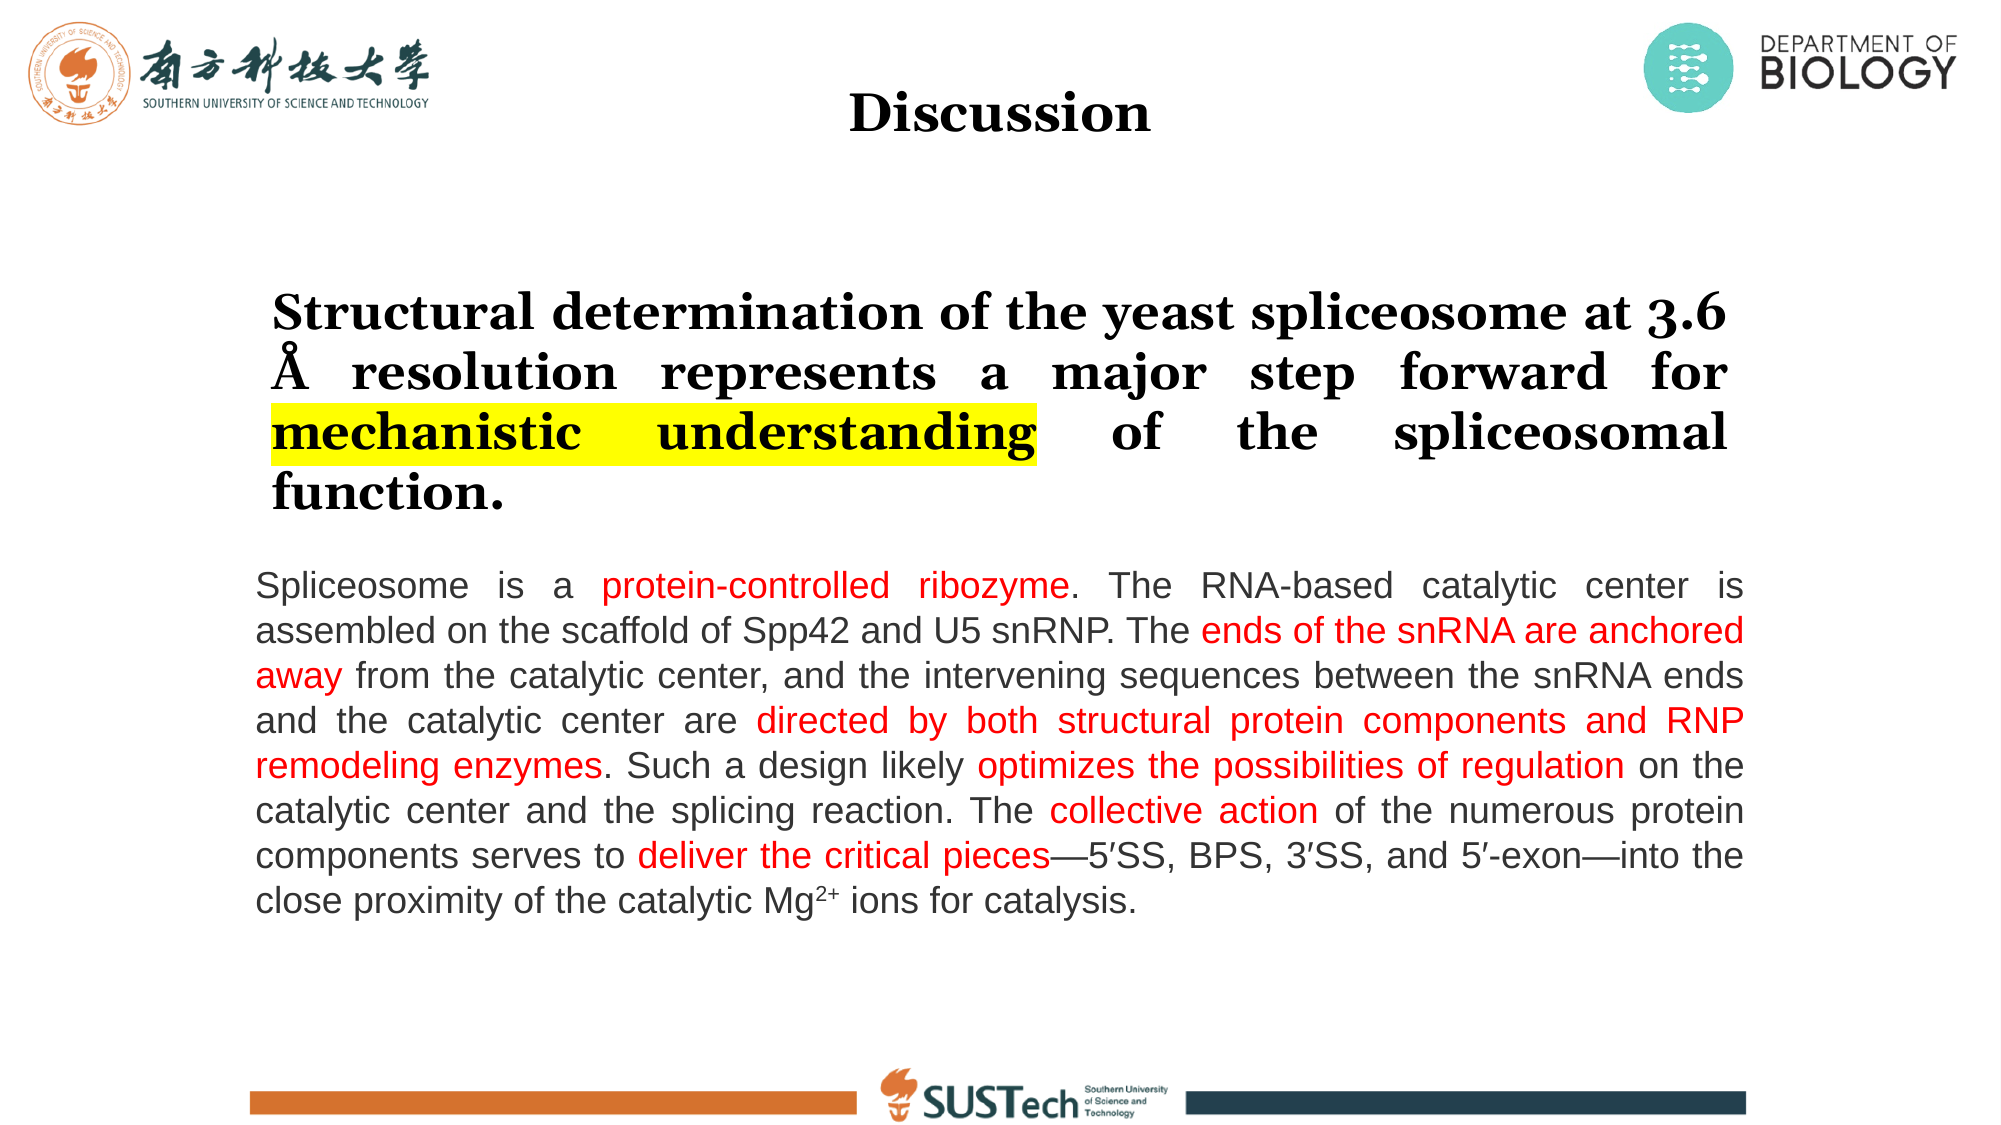

Discussion
Structural determination of the yeast spliceosome at 3.6 Å resolution represents a major step forward for mechanistic understanding of the spliceosomal function.
Spliceosome is a protein-controlled ribozyme. The RNA-based catalytic center is assembled on the scaffold of Spp42 and U5 snRNP. The ends of the snRNA are anchored away from the catalytic center, and the intervening sequences between the snRNA ends and the catalytic center are directed by both structural protein components and RNP remodeling enzymes. Such a design likely optimizes the possibilities of regulation on the catalytic center and the splicing reaction. The collective action of the numerous protein components serves to deliver the critical pieces—5′SS, BPS, 3′SS, and 5′-exon—into the close proximity of the catalytic Mg2+ ions for catalysis.